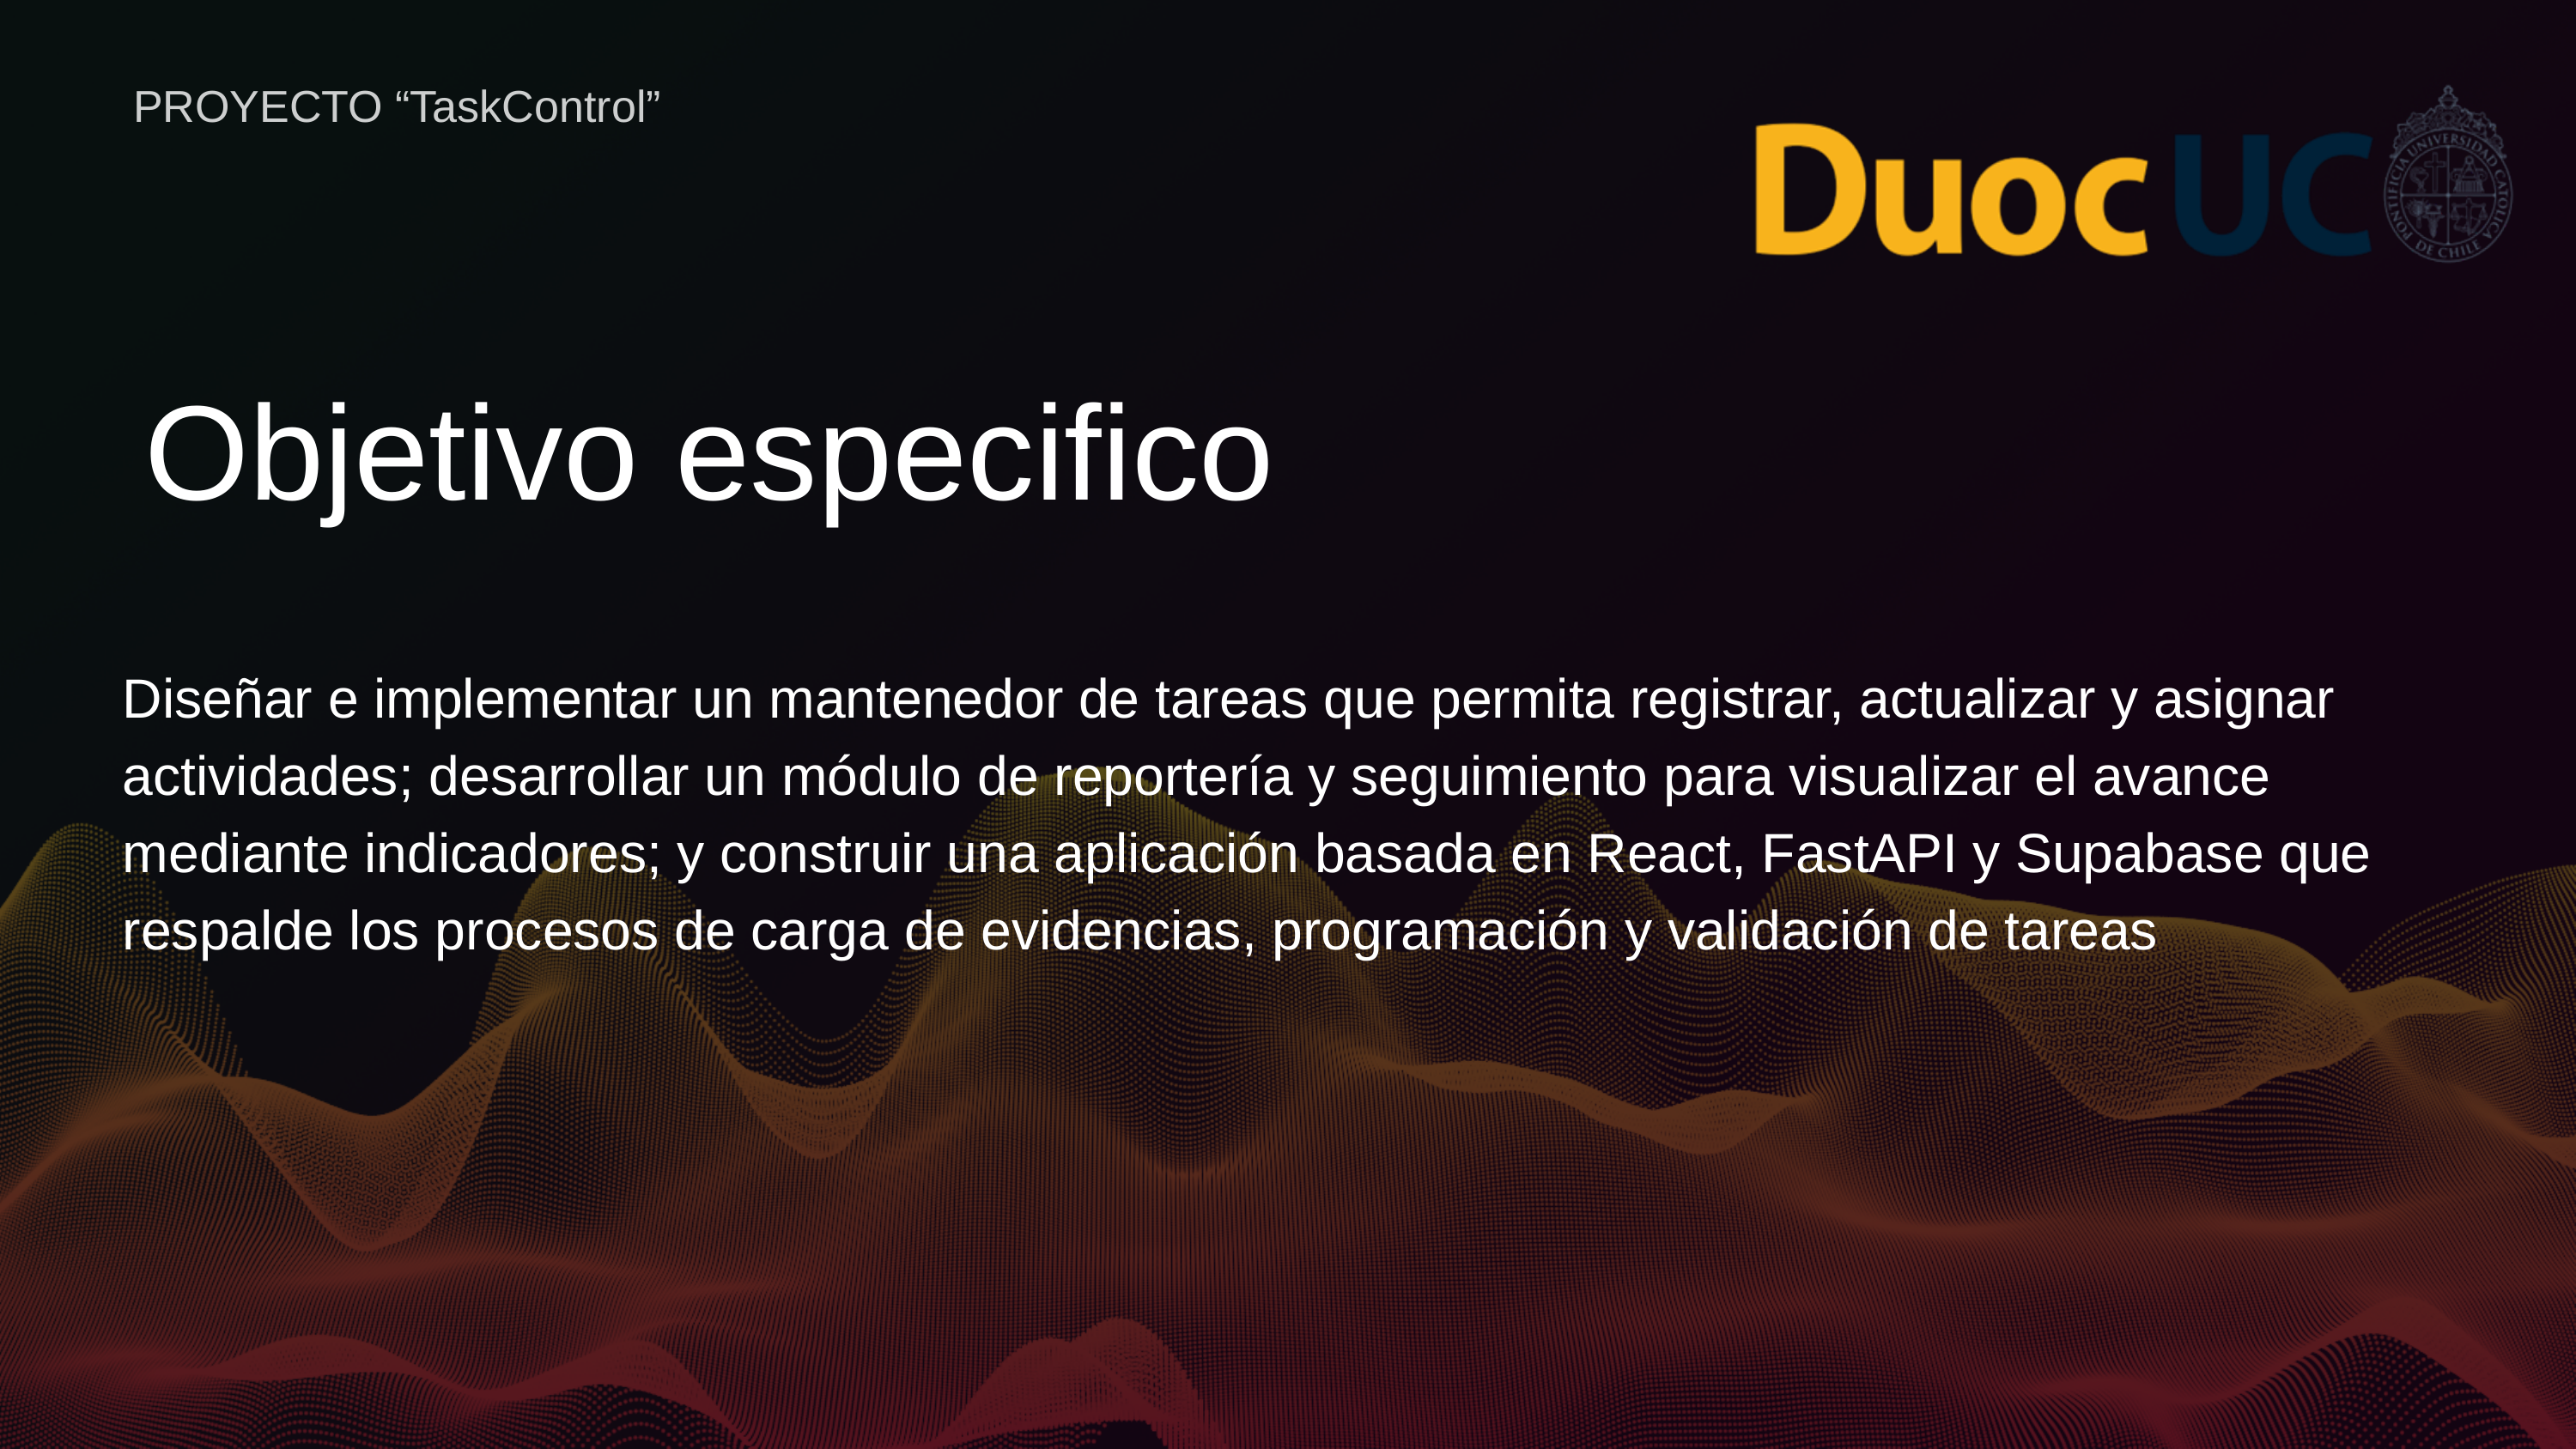

PROYECTO “TaskControl”

Objetivo especifico
Diseñar e implementar un mantenedor de tareas que permita registrar, actualizar y asignar actividades; desarrollar un módulo de reportería y seguimiento para visualizar el avance mediante indicadores; y construir una aplicación basada en React, FastAPI y Supabase que respalde los procesos de carga de evidencias, programación y validación de tareas